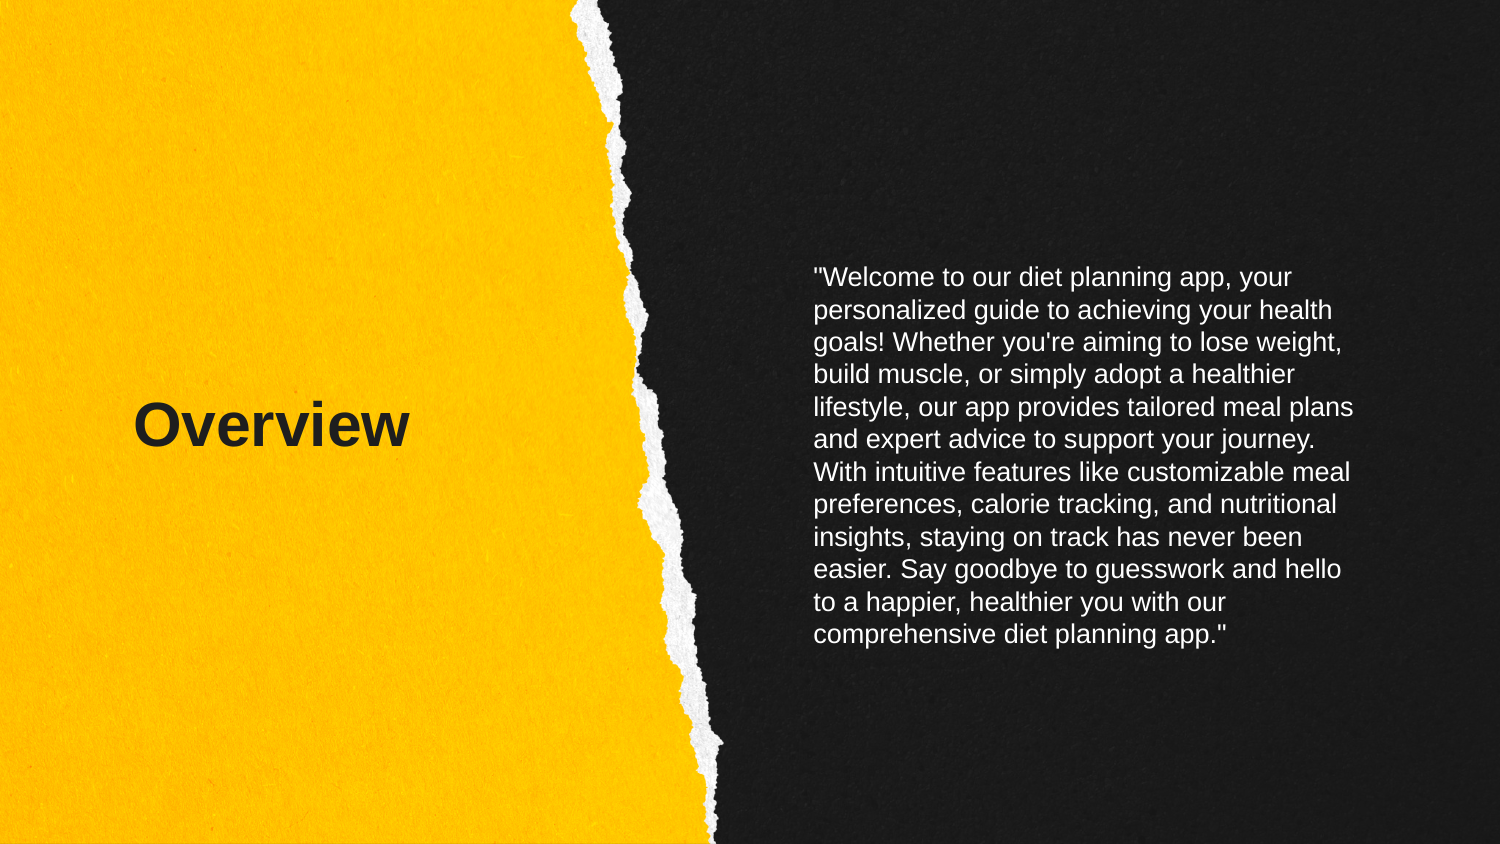

"Welcome to our diet planning app, your personalized guide to achieving your health goals! Whether you're aiming to lose weight, build muscle, or simply adopt a healthier lifestyle, our app provides tailored meal plans and expert advice to support your journey. With intuitive features like customizable meal preferences, calorie tracking, and nutritional insights, staying on track has never been easier. Say goodbye to guesswork and hello to a happier, healthier you with our comprehensive diet planning app."
# Overview